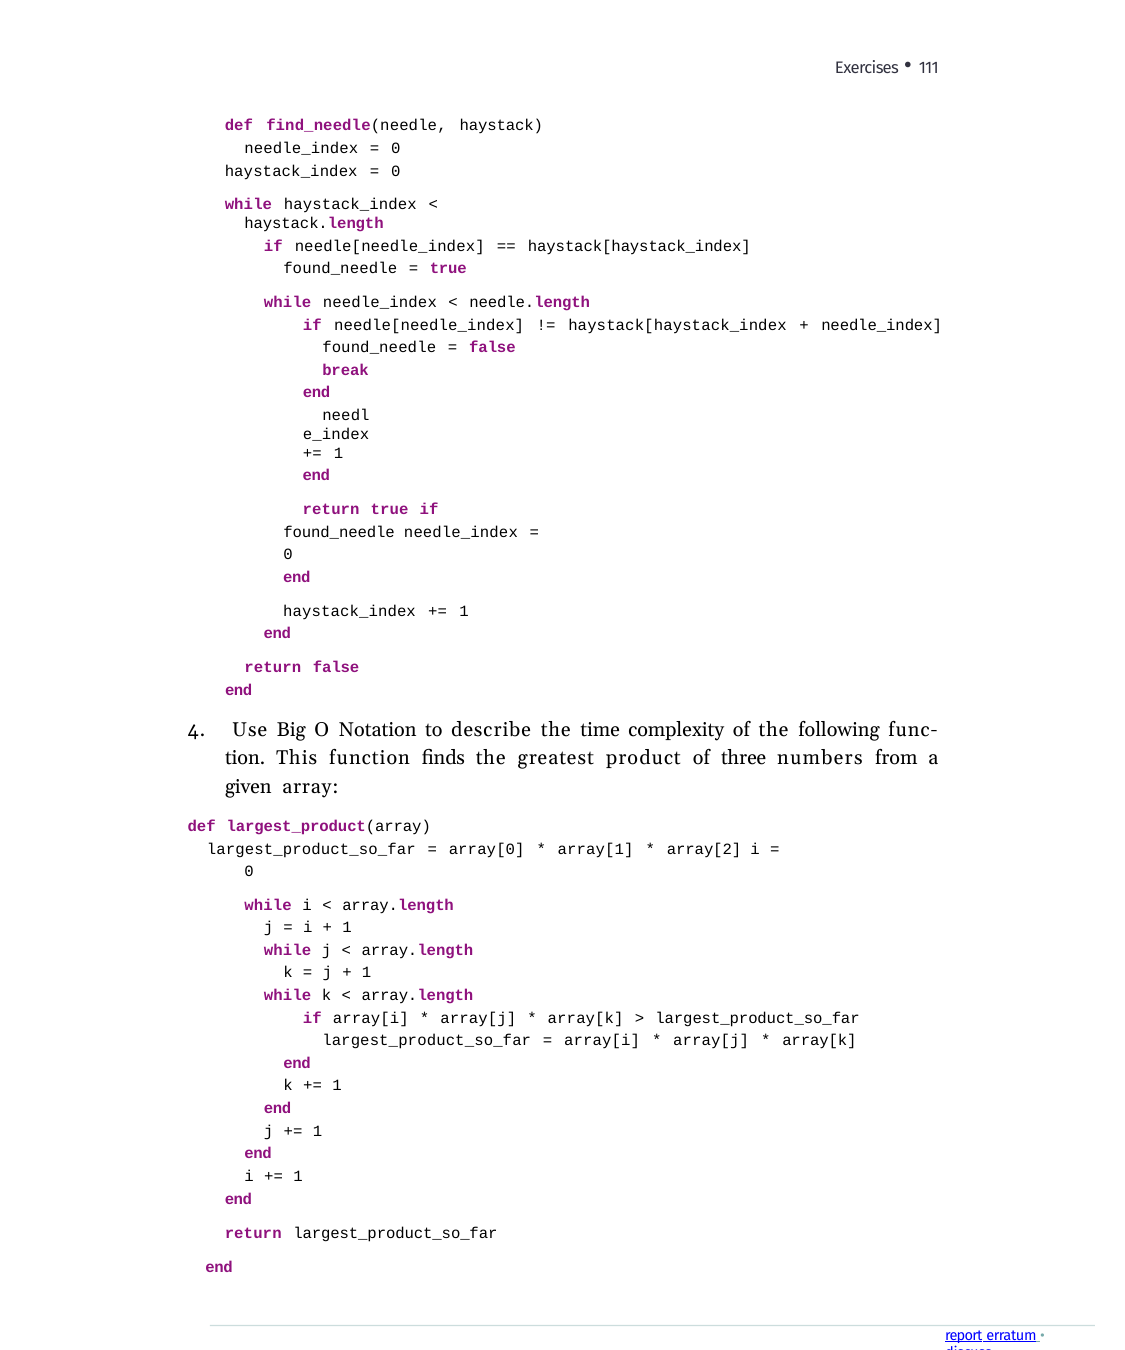

Exercises • 111

def find_needle(needle, haystack) needle_index = 0
haystack_index = 0
while haystack_index < haystack.length
if needle[needle_index] == haystack[haystack_index] found_needle = true
while needle_index < needle.length
if needle[needle_index] != haystack[haystack_index + needle_index] found_needle = false
break end
needle_index += 1
end
return true if found_needle needle_index = 0
end
haystack_index += 1
end
return false end
4.  Use Big O Notation to describe the time complexity of the following func- tion. This function finds the greatest product of three numbers from a given array:
def largest_product(array)
largest_product_so_far = array[0] * array[1] * array[2] i = 0
while i < array.length j = i + 1
while j < array.length k = j + 1
while k < array.length
if array[i] * array[j] * array[k] > largest_product_so_far largest_product_so_far = array[i] * array[j] * array[k]
end
k += 1
end
j += 1
end
i += 1
end
return largest_product_so_far
end
report erratum • discuss